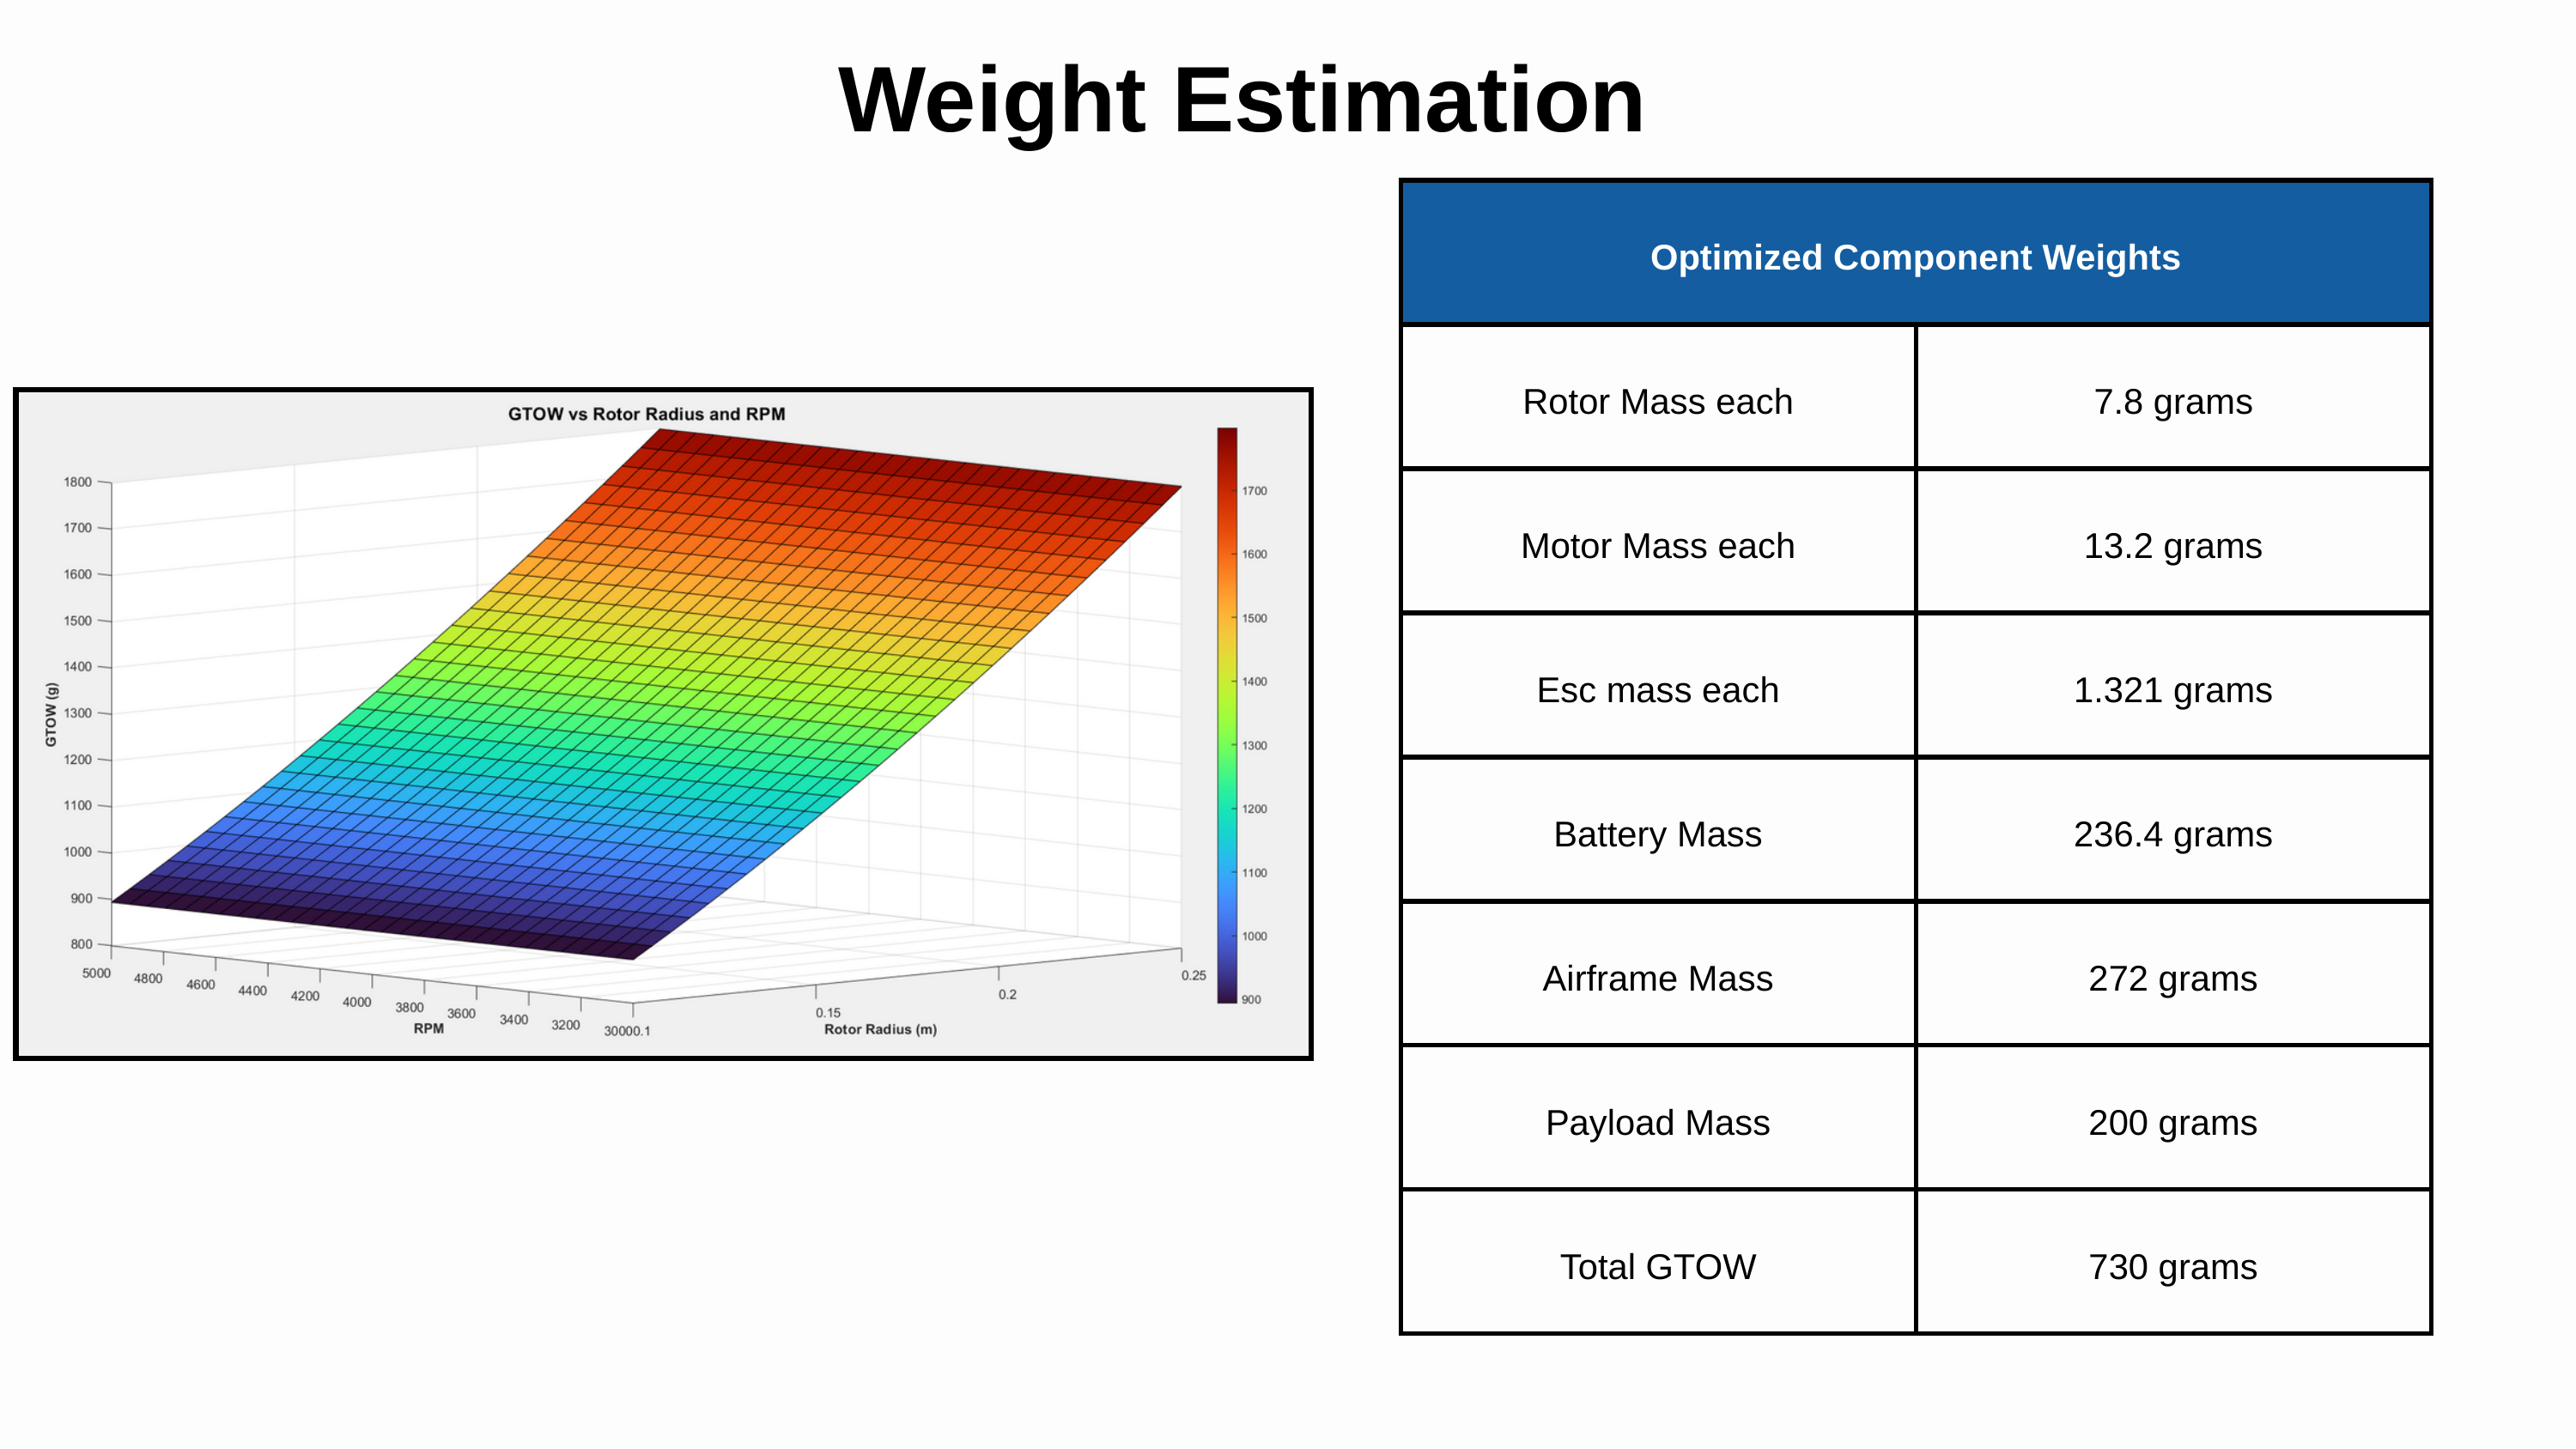

Weight Estimation
| Optimized Component Weights | Optimized Component Weights |
| --- | --- |
| Rotor Mass each | 7.8 grams |
| Motor Mass each | 13.2 grams |
| Esc mass each | 1.321 grams |
| Battery Mass | 236.4 grams |
| Airframe Mass | 272 grams |
| Payload Mass | 200 grams |
| Total GTOW | 730 grams |